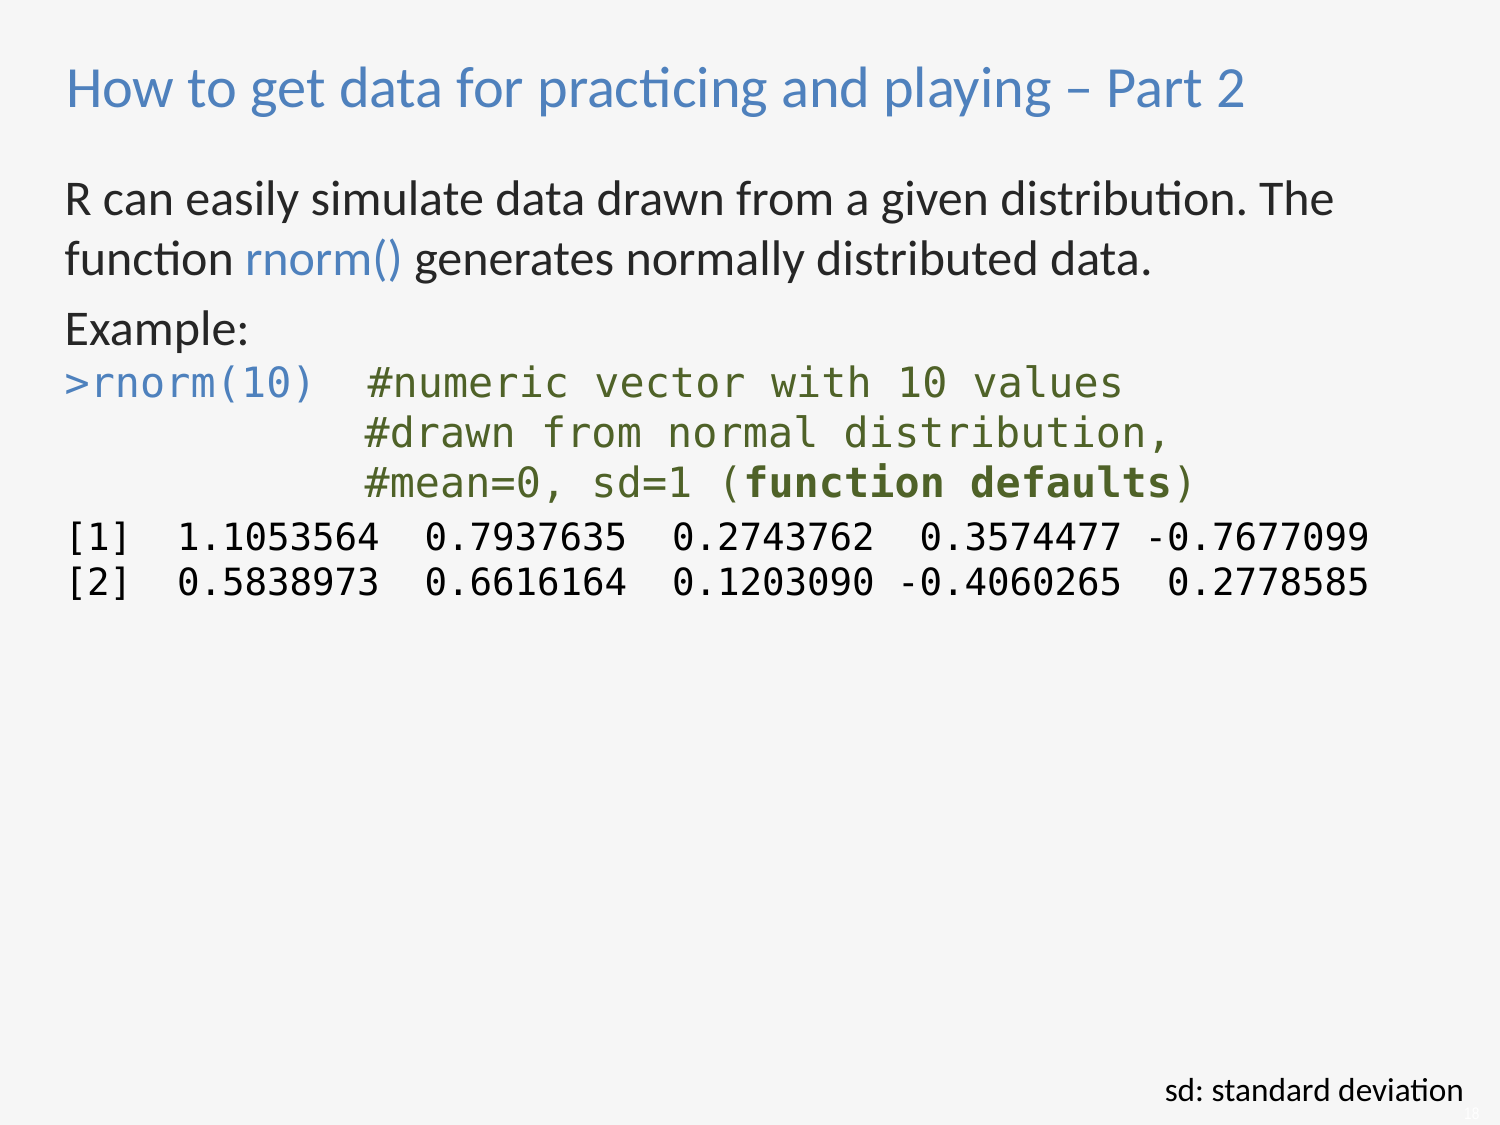

# How to get data for practicing and playing – Part 2
R can easily simulate data drawn from a given distribution. The function rnorm() generates normally distributed data.
Example:
>rnorm(10)  #numeric vector with 10 values
		#drawn from normal distribution,
		#mean=0, sd=1 (function defaults)
[1]  1.1053564  0.7937635  0.2743762  0.3574477 -0.7677099  [2]  0.5838973  0.6616164  0.1203090 -0.4060265  0.2778585

sd: standard deviation